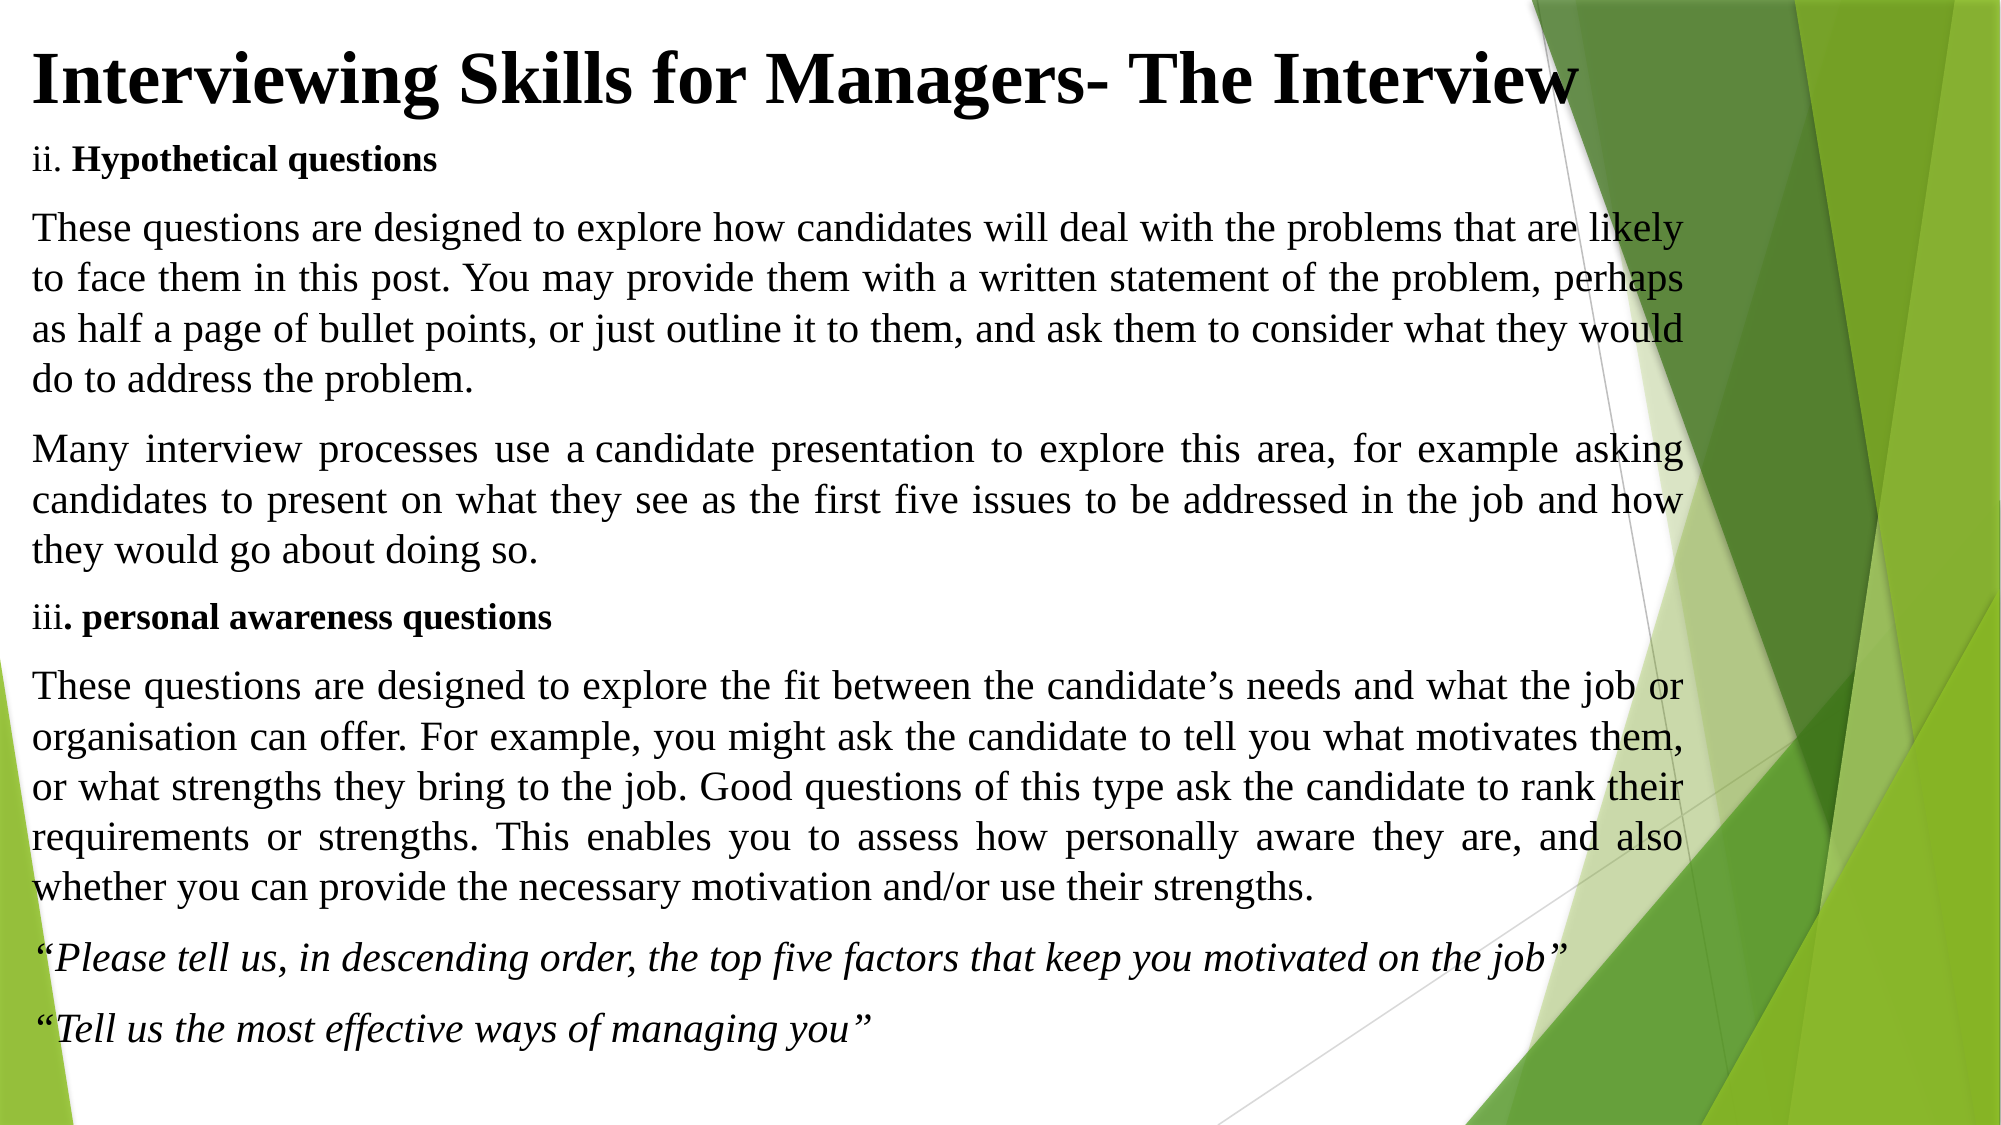

# Interviewing Skills for Managers- The Interview
ii. Hypothetical questions
These questions are designed to explore how candidates will deal with the problems that are likely to face them in this post. You may provide them with a written statement of the problem, perhaps as half a page of bullet points, or just outline it to them, and ask them to consider what they would do to address the problem.
Many interview processes use a candidate presentation to explore this area, for example asking candidates to present on what they see as the first five issues to be addressed in the job and how they would go about doing so.
iii. personal awareness questions
These questions are designed to explore the fit between the candidate’s needs and what the job or organisation can offer. For example, you might ask the candidate to tell you what motivates them, or what strengths they bring to the job. Good questions of this type ask the candidate to rank their requirements or strengths. This enables you to assess how personally aware they are, and also whether you can provide the necessary motivation and/or use their strengths.
“Please tell us, in descending order, the top five factors that keep you motivated on the job”
“Tell us the most effective ways of managing you”